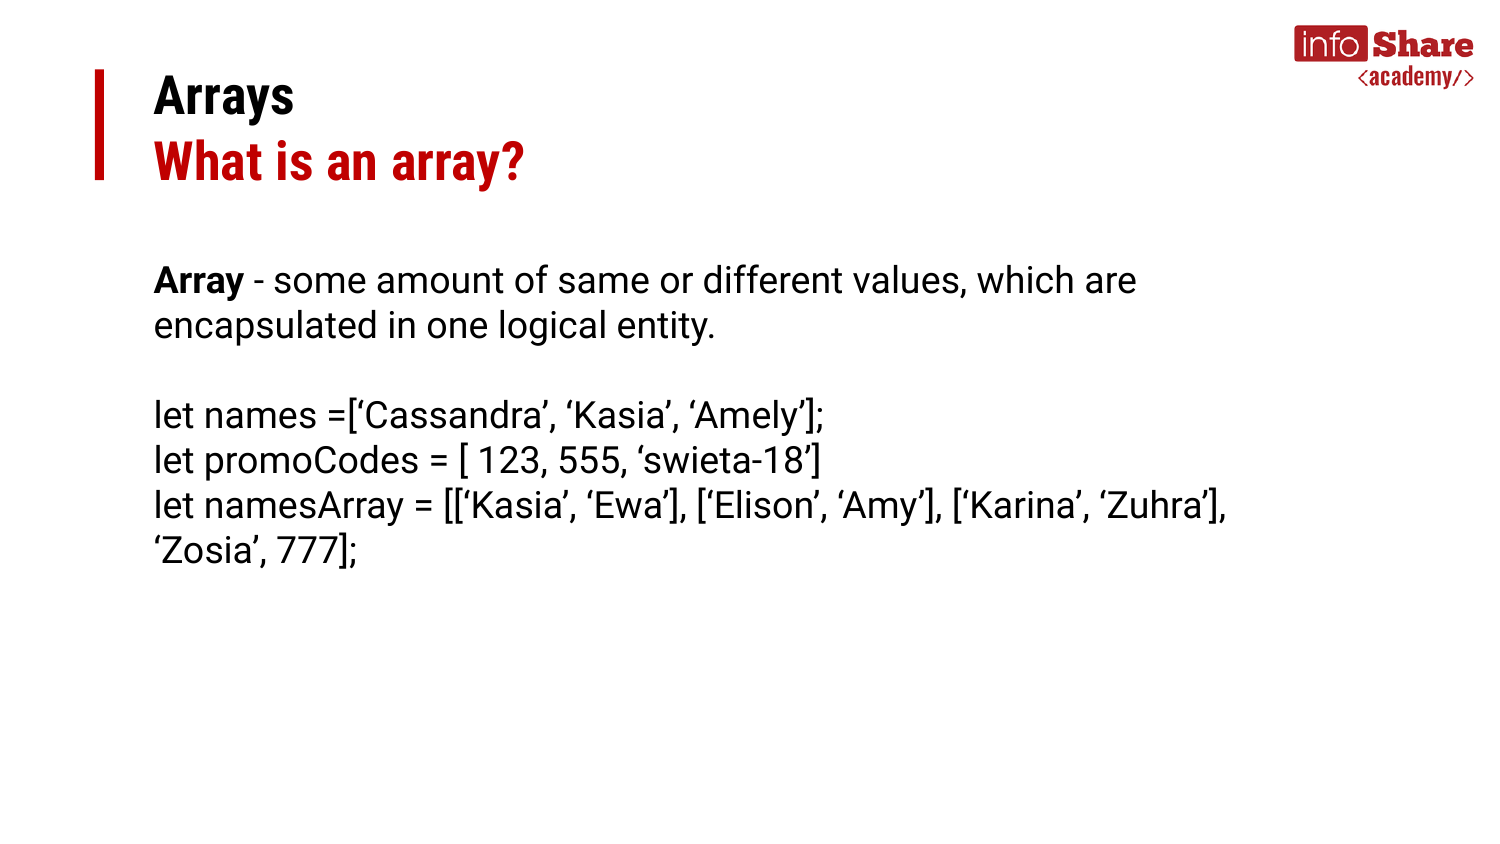

# Arrays
What is an array?
Array - some amount of same or different values, which are encapsulated in one logical entity.
let names =[‘Cassandra’, ‘Kasia’, ‘Amely’];
let promoCodes = [ 123, 555, ‘swieta-18’]
let namesArray = [[‘Kasia’, ‘Ewa’], [‘Elison’, ‘Amy’], [‘Karina’, ‘Zuhra’], ‘Zosia’, 777];